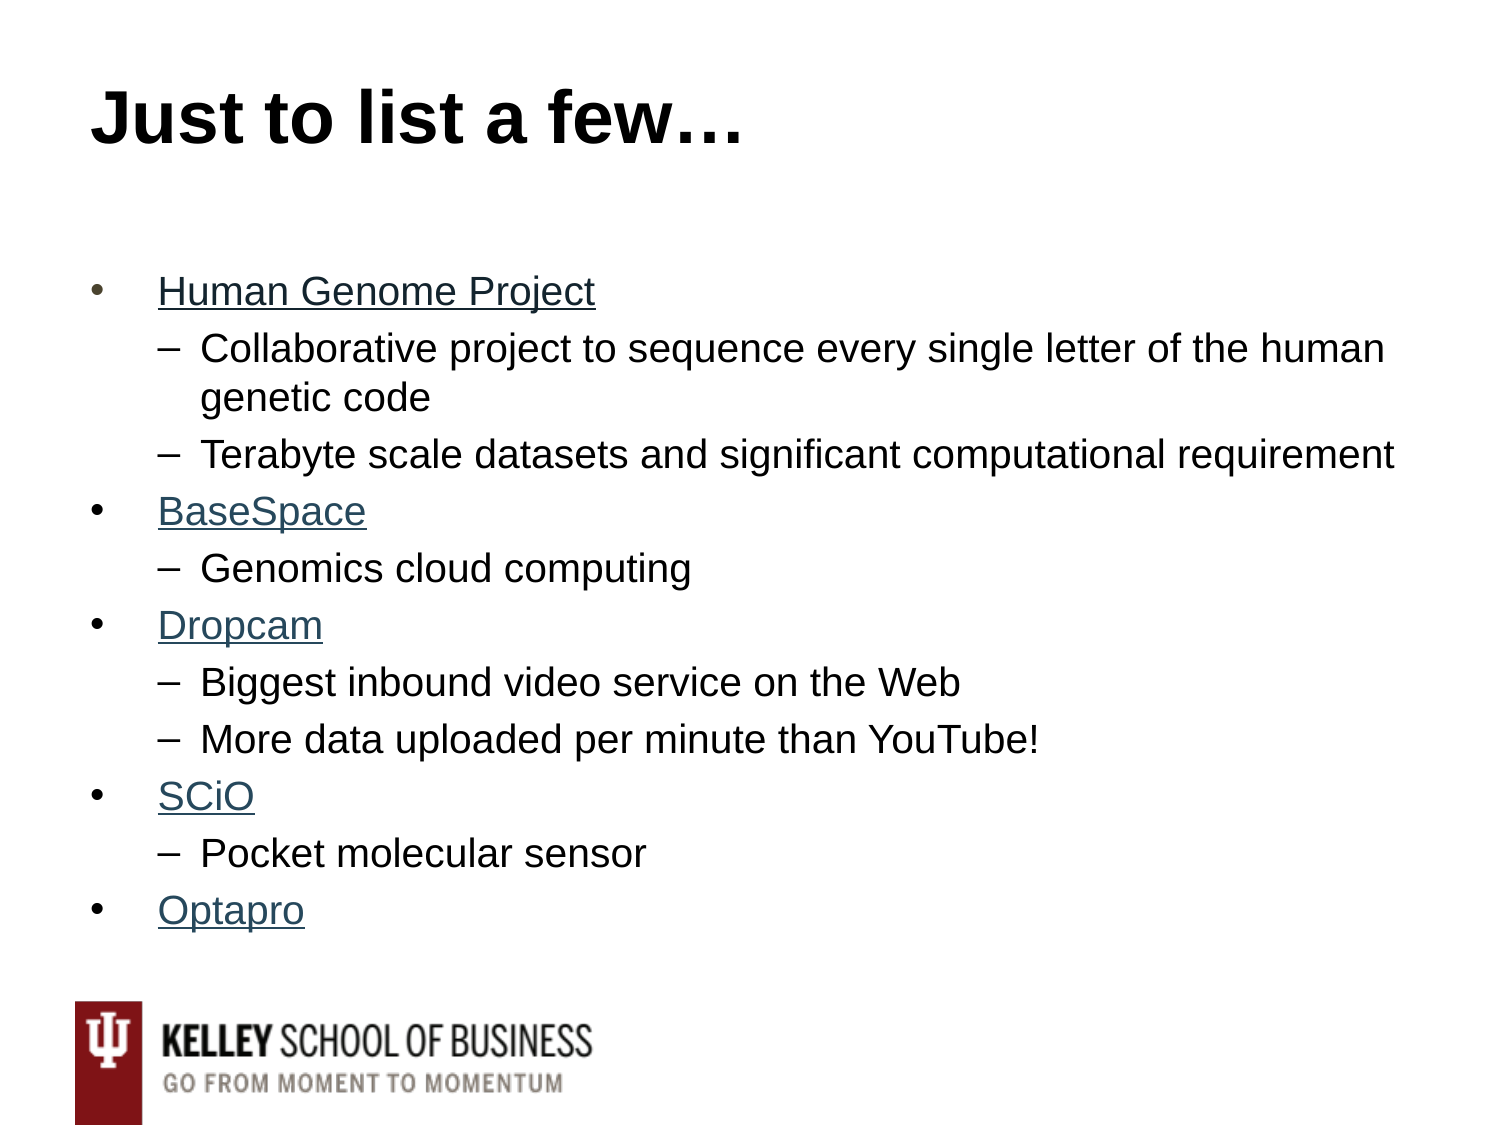

# Just to list a few…
Human Genome Project
Collaborative project to sequence every single letter of the human genetic code
Terabyte scale datasets and significant computational requirement
BaseSpace
Genomics cloud computing
Dropcam
Biggest inbound video service on the Web
More data uploaded per minute than YouTube!
SCiO
Pocket molecular sensor
Optapro